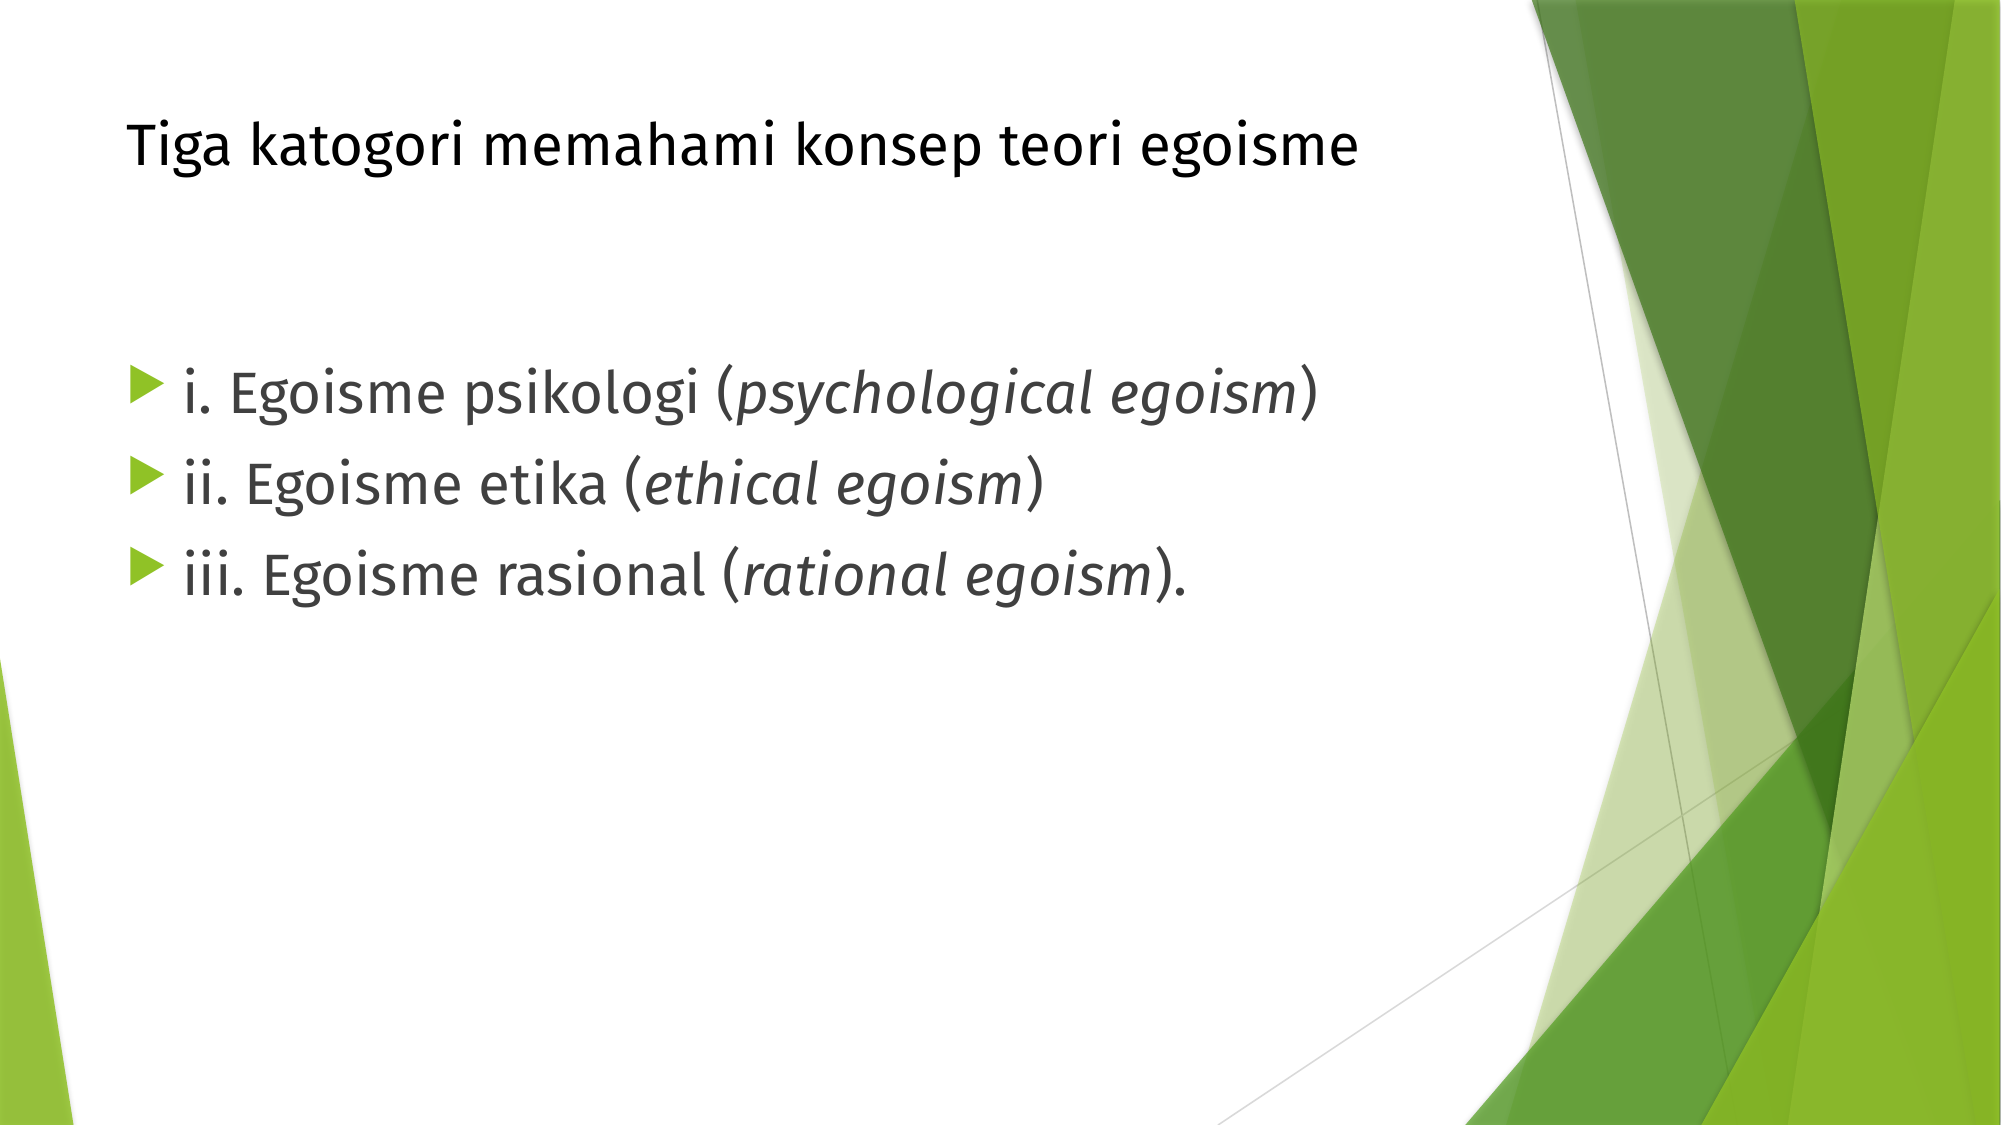

# Tiga katogori memahami konsep teori egoisme

i. Egoisme psikologi (psychological egoism)
ii. Egoisme etika (ethical egoism)
iii. Egoisme rasional (rational egoism).